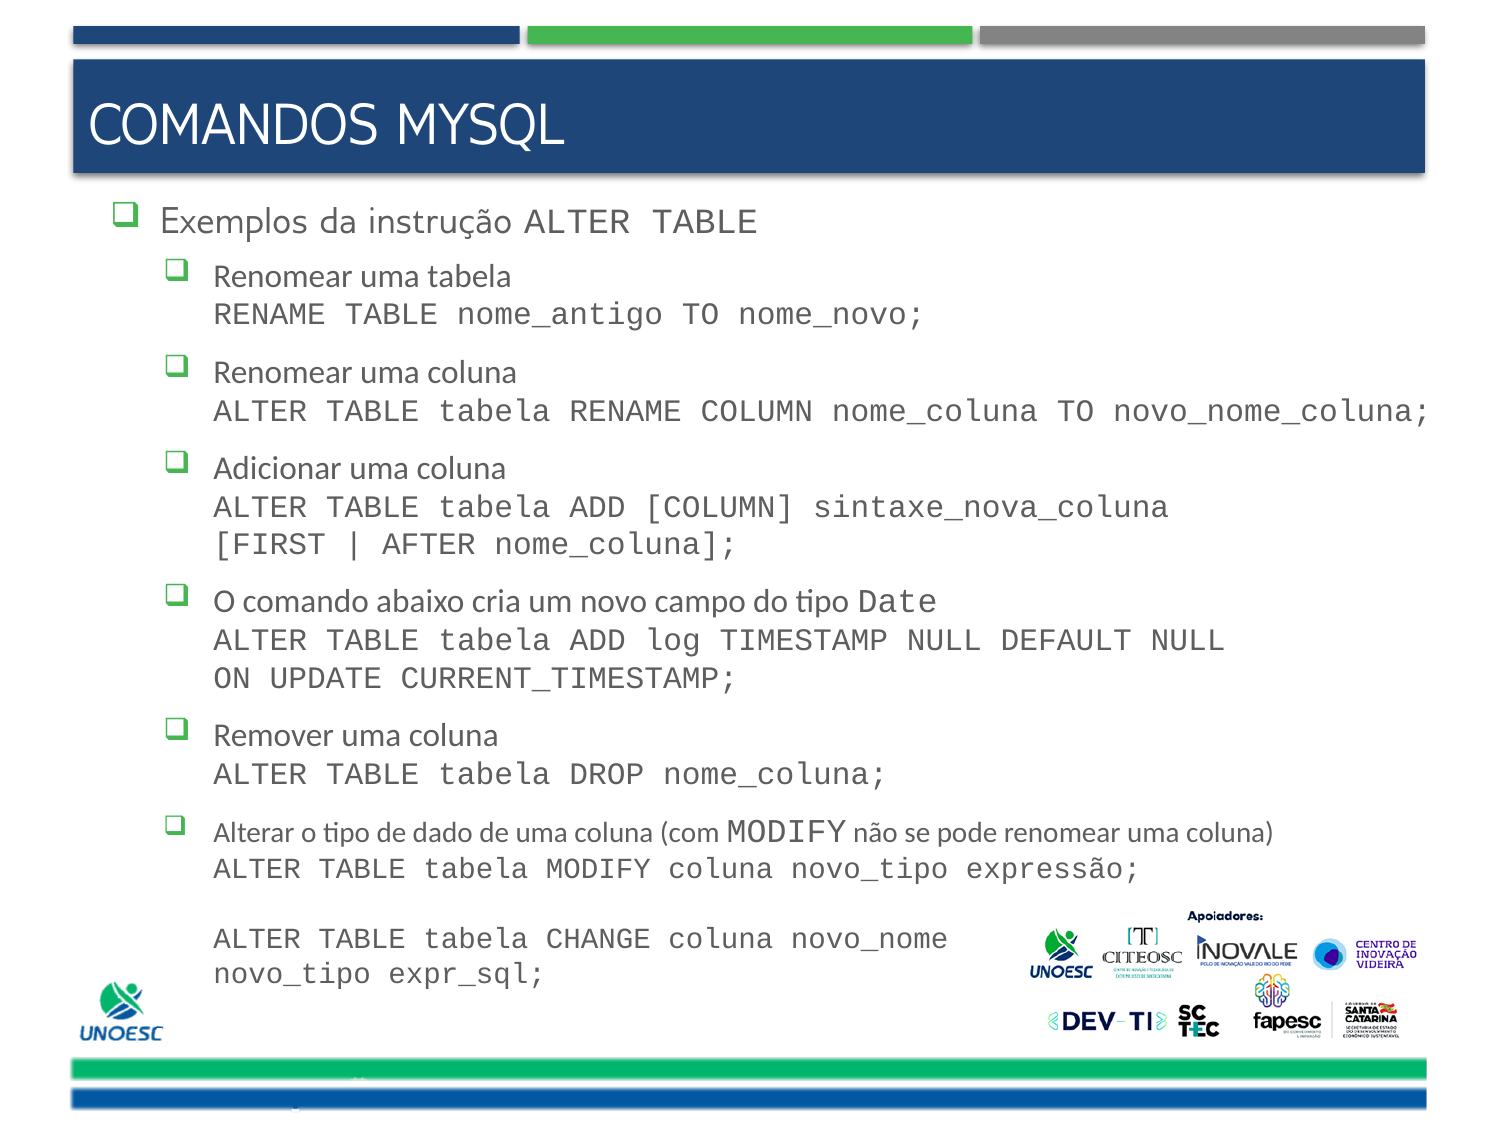

# Comandos MySQL
Exemplos da instrução ALTER TABLE
Renomear uma tabela
RENAME TABLE nome_antigo TO nome_novo;
Renomear uma coluna
ALTER TABLE tabela RENAME COLUMN nome_coluna TO novo_nome_coluna;
Adicionar uma coluna
ALTER TABLE tabela ADD [COLUMN] sintaxe_nova_coluna
[FIRST | AFTER nome_coluna];
O comando abaixo cria um novo campo do tipo Date
ALTER TABLE tabela ADD log TIMESTAMP NULL DEFAULT NULL
ON UPDATE CURRENT_TIMESTAMP;
Remover uma coluna
ALTER TABLE tabela DROP nome_coluna;
Alterar o tipo de dado de uma coluna (com MODIFY não se pode renomear uma coluna)
ALTER TABLE tabela MODIFY coluna novo_tipo expressão;
ALTER TABLE tabela CHANGE coluna novo_nome
novo_tipo expr_sql;